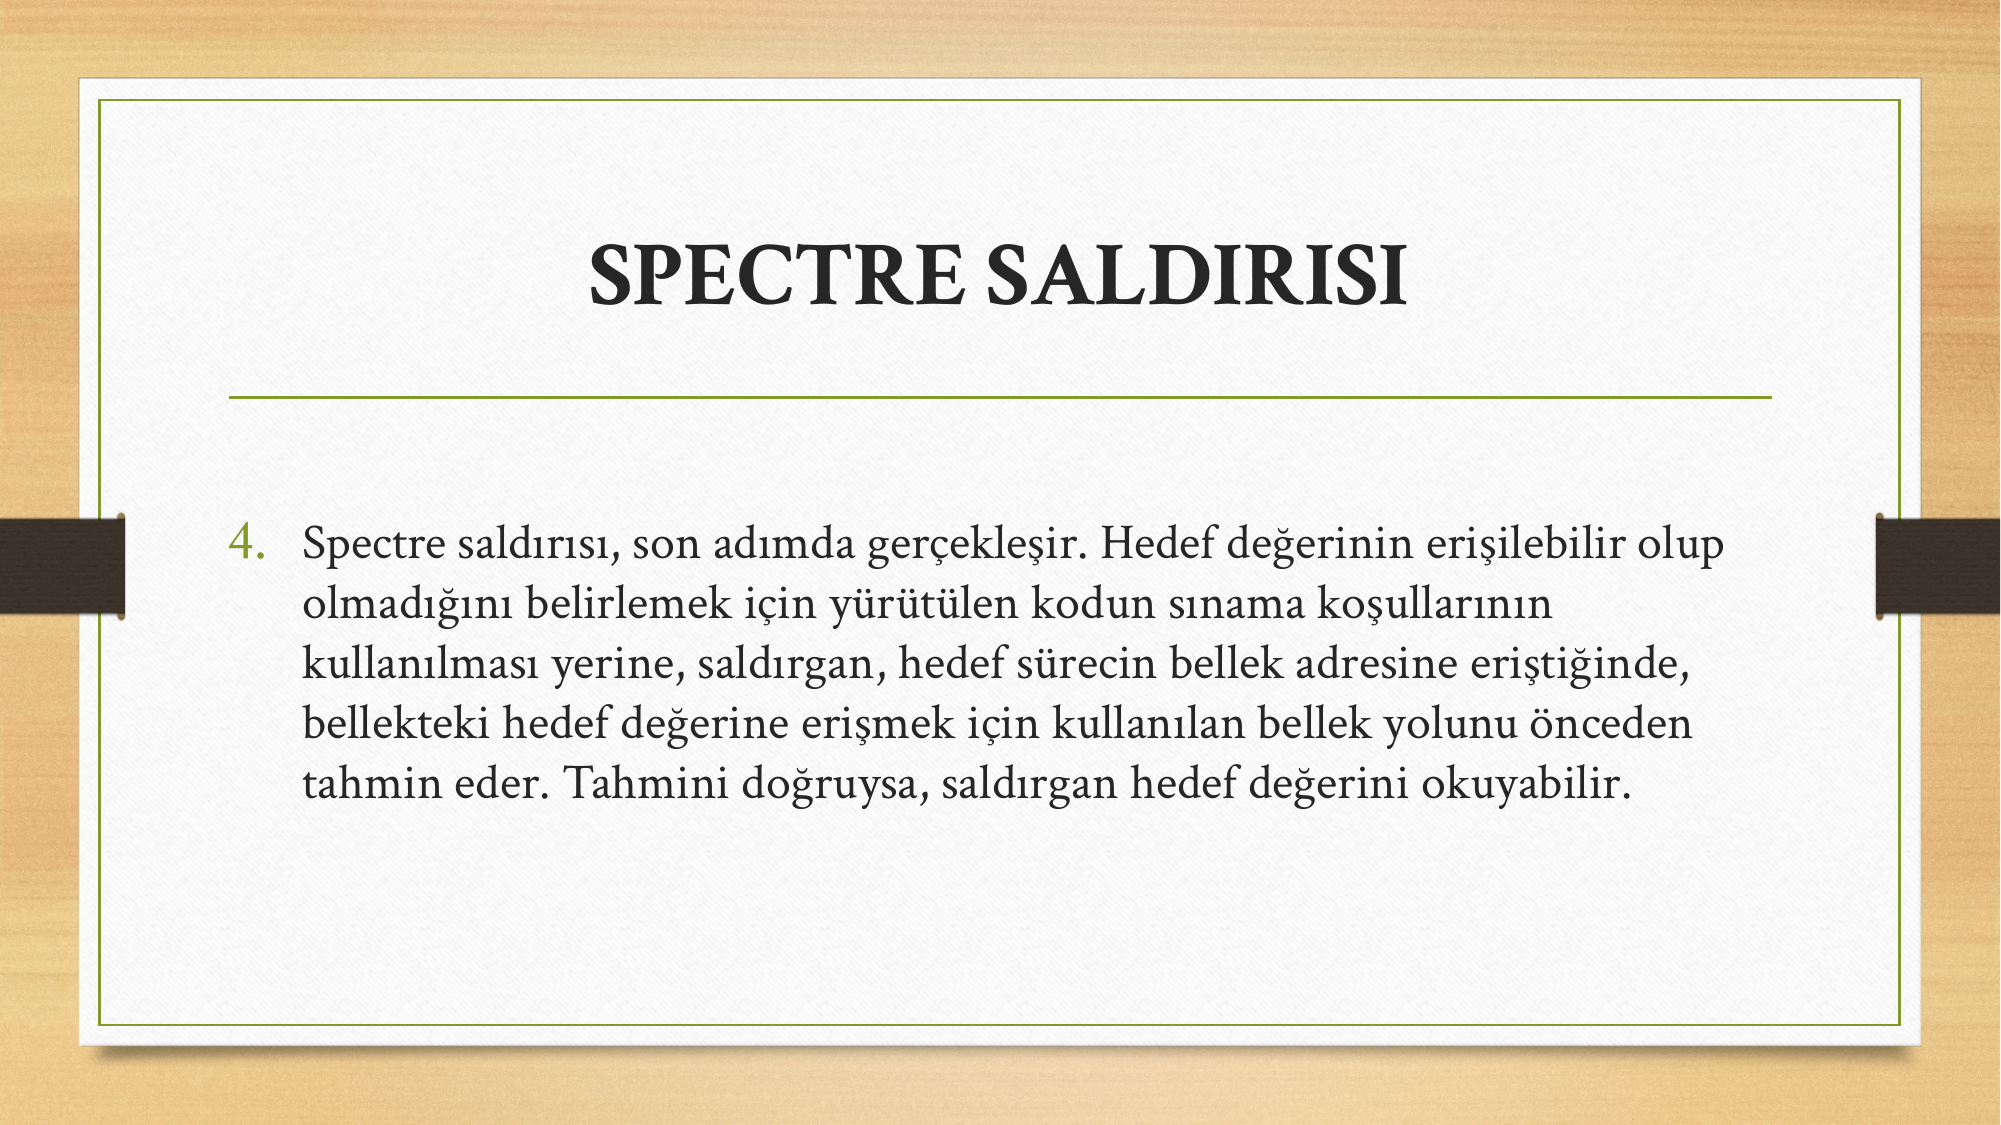

# SPECTRE SALDIRISI
Spectre saldırısı, son adımda gerçekleşir. Hedef değerinin erişilebilir olup olmadığını belirlemek için yürütülen kodun sınama koşullarının kullanılması yerine, saldırgan, hedef sürecin bellek adresine eriştiğinde, bellekteki hedef değerine erişmek için kullanılan bellek yolunu önceden tahmin eder. Tahmini doğruysa, saldırgan hedef değerini okuyabilir.